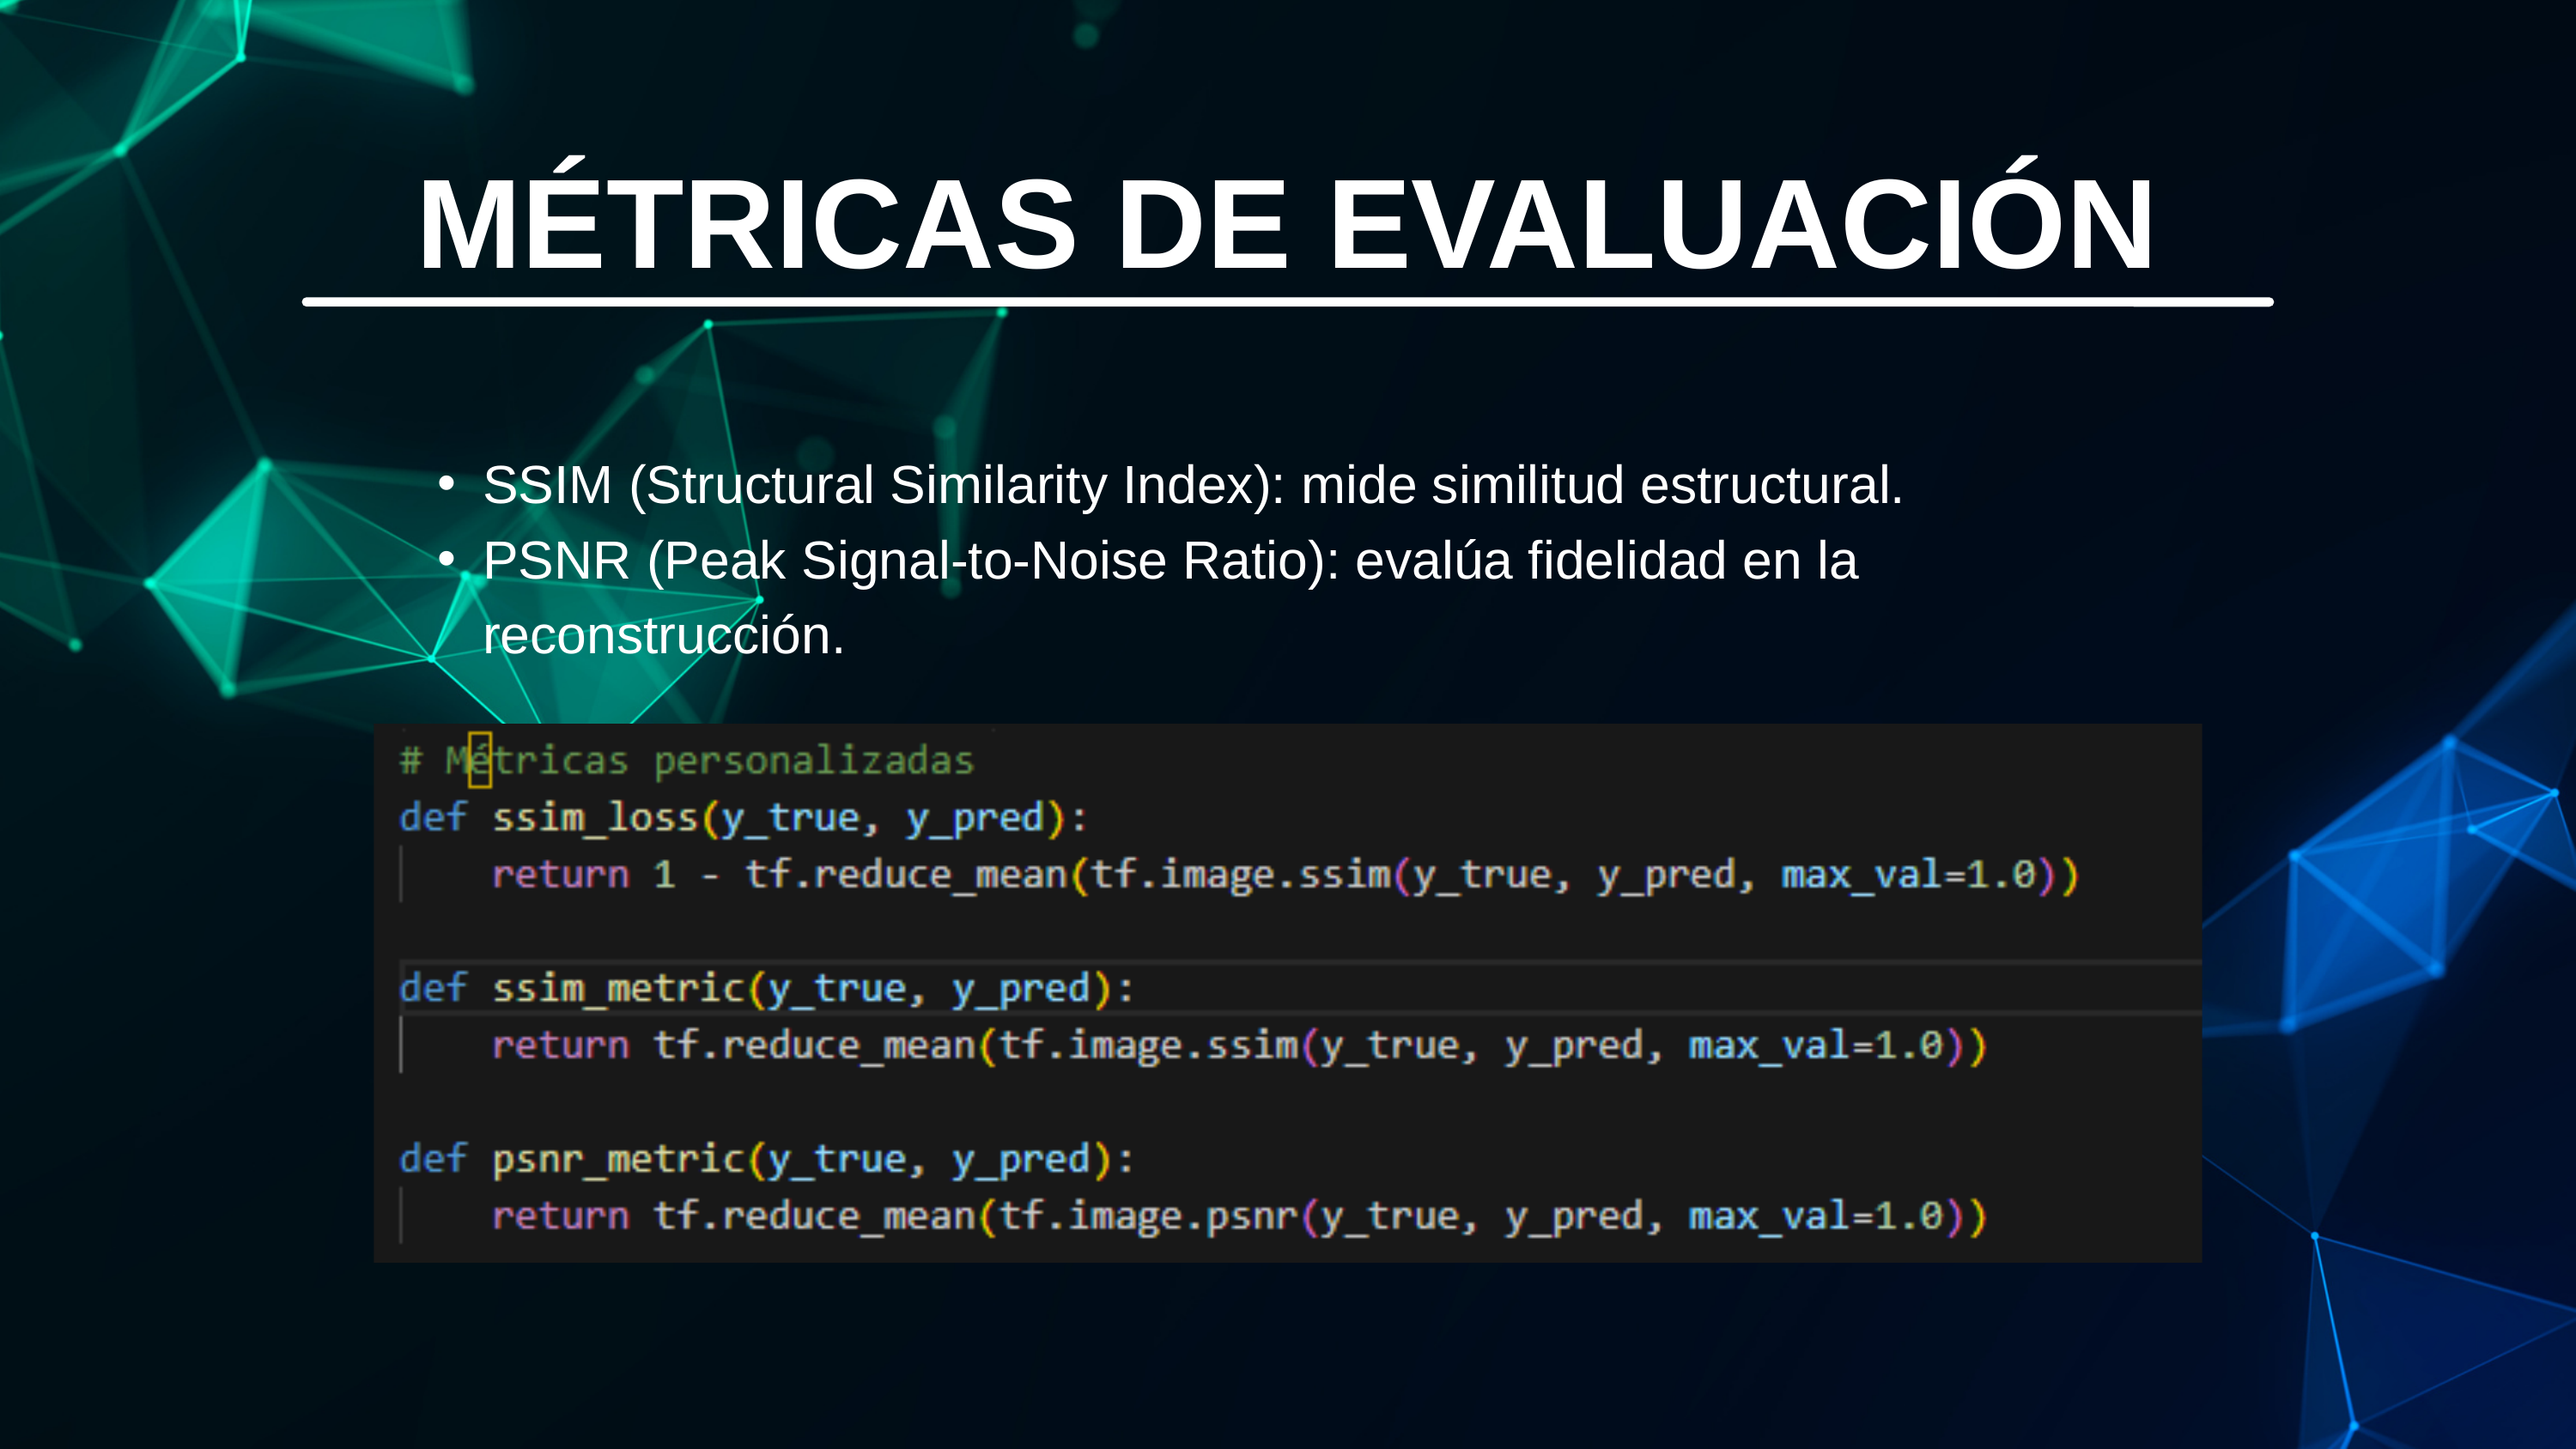

MÉTRICAS DE EVALUACIÓN

SSIM (Structural Similarity Index): mide similitud estructural.
PSNR (Peak Signal-to-Noise Ratio): evalúa fidelidad en la reconstrucción.